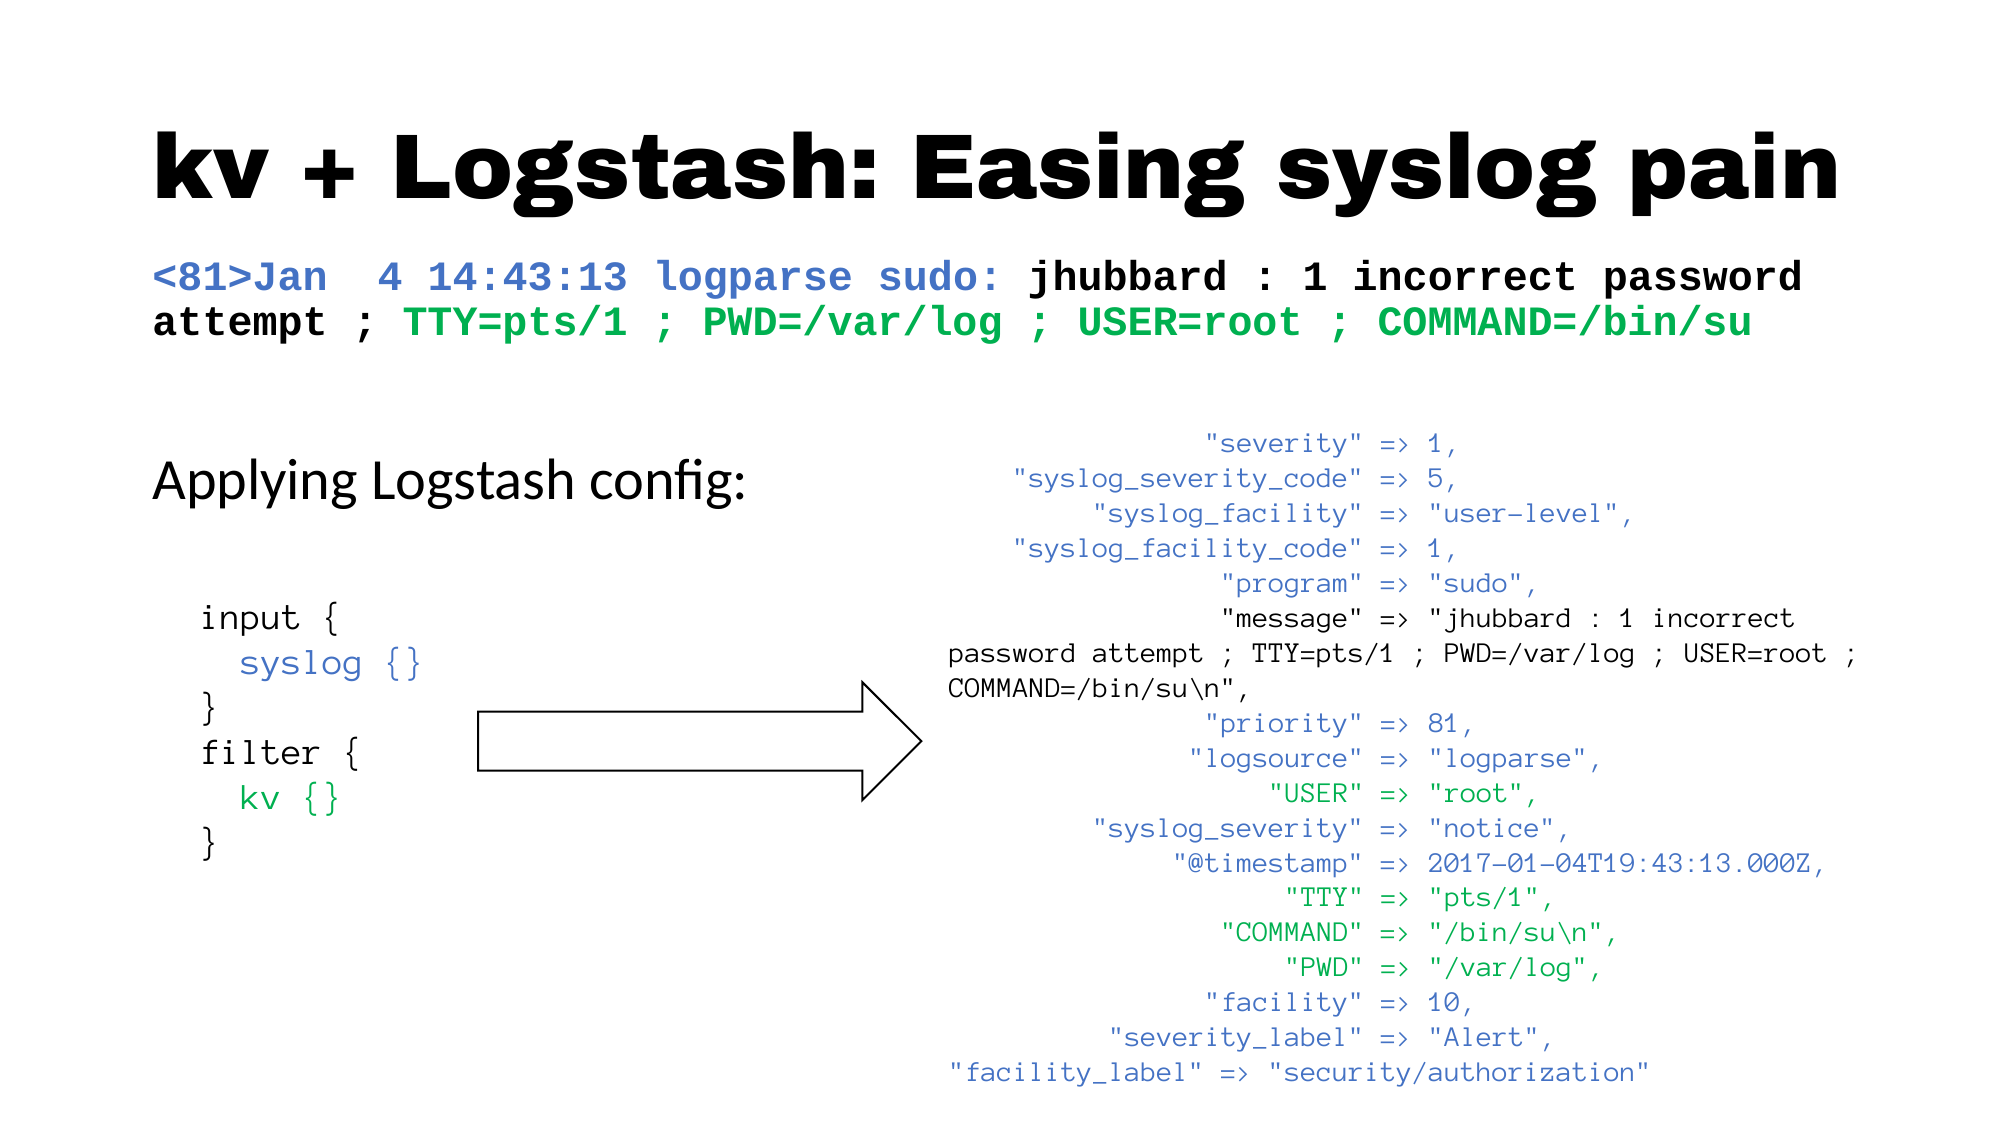

# kv + Logstash: Easing syslog pain
<81>Jan  4 14:43:13 logparse sudo: jhubbard : 1 incorrect password attempt ; TTY=pts/1 ; PWD=/var/log ; USER=root ; COMMAND=/bin/su

Applying Logstash config:

                "severity" => 1,
    "syslog_severity_code" => 5,
         "syslog_facility" => "user-level",
    "syslog_facility_code" => 1,
                 "program" => "sudo",
                 "message" => "jhubbard : 1 incorrect password attempt ; TTY=pts/1 ; PWD=/var/log ; USER=root ; COMMAND=/bin/su\n",
                "priority" => 81,
               "logsource" => "logparse",
                    "USER" => "root",
         "syslog_severity" => "notice",
              "@timestamp" => 2017-01-04T19:43:13.000Z,
                     "TTY" => "pts/1",
                 "COMMAND" => "/bin/su\n",
                     "PWD" => "/var/log",
                "facility" => 10,
          "severity_label" => "Alert",
"facility_label" => "security/authorization"
input {
  syslog {}
}
filter {
  kv {}
}